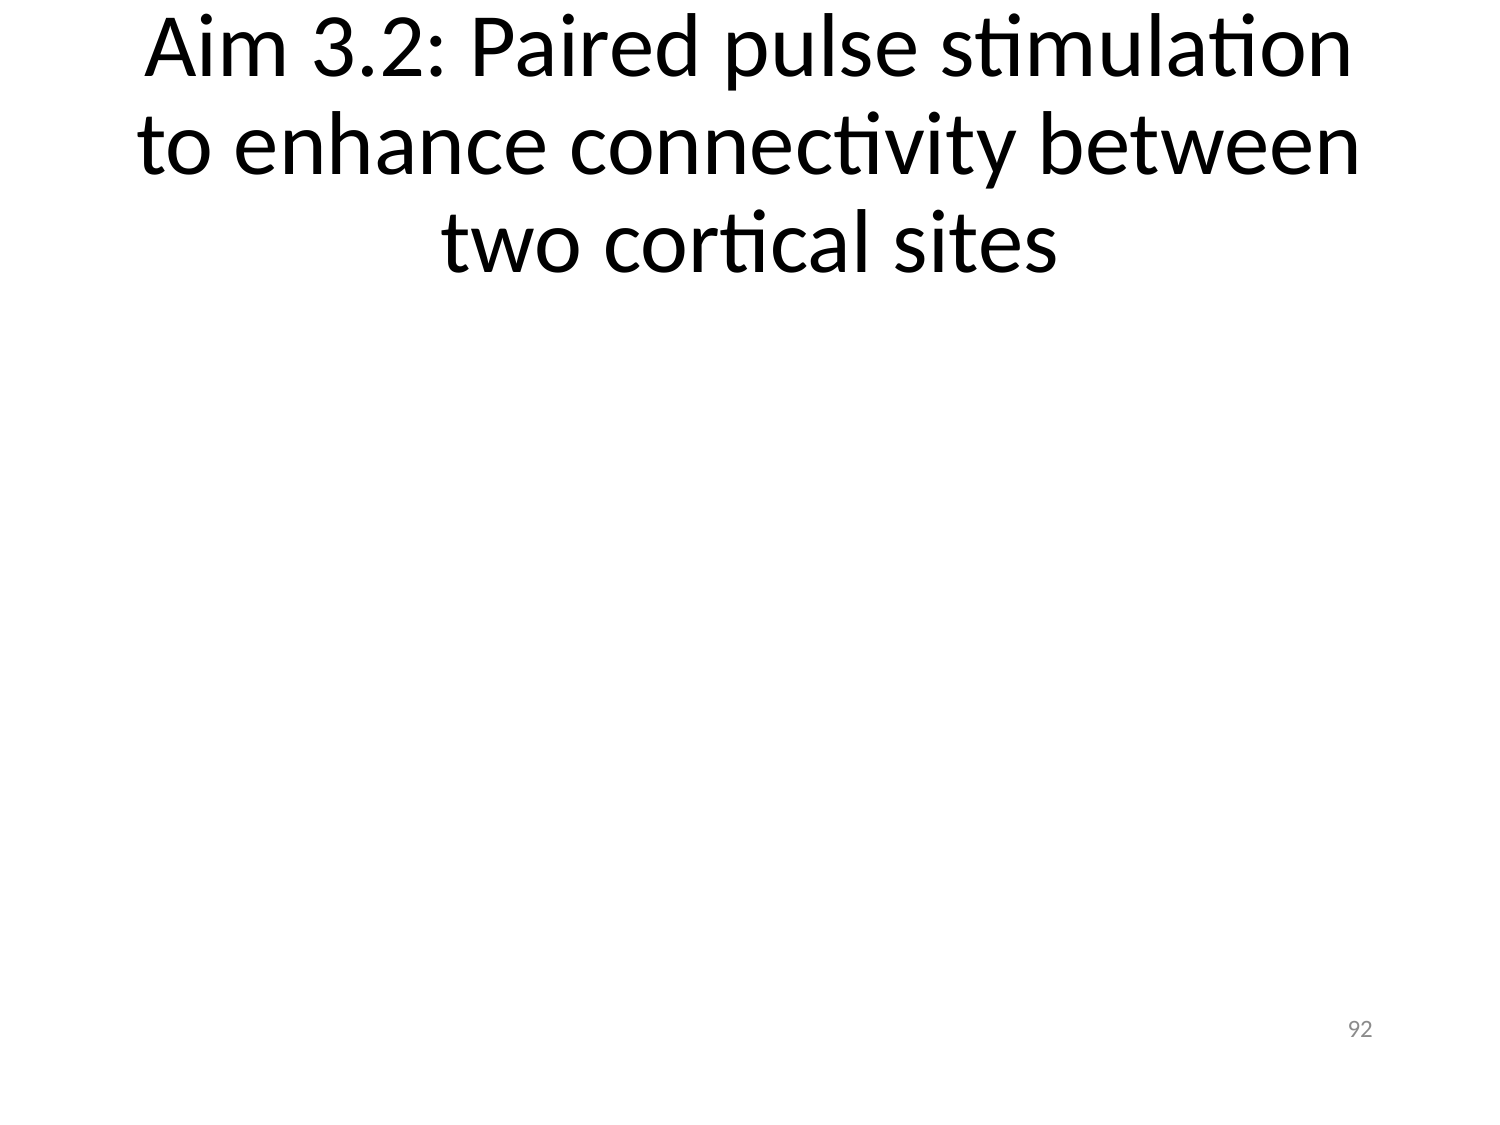

# Aim 3.2: Paired pulse stimulation to enhance connectivity between two cortical sites

92